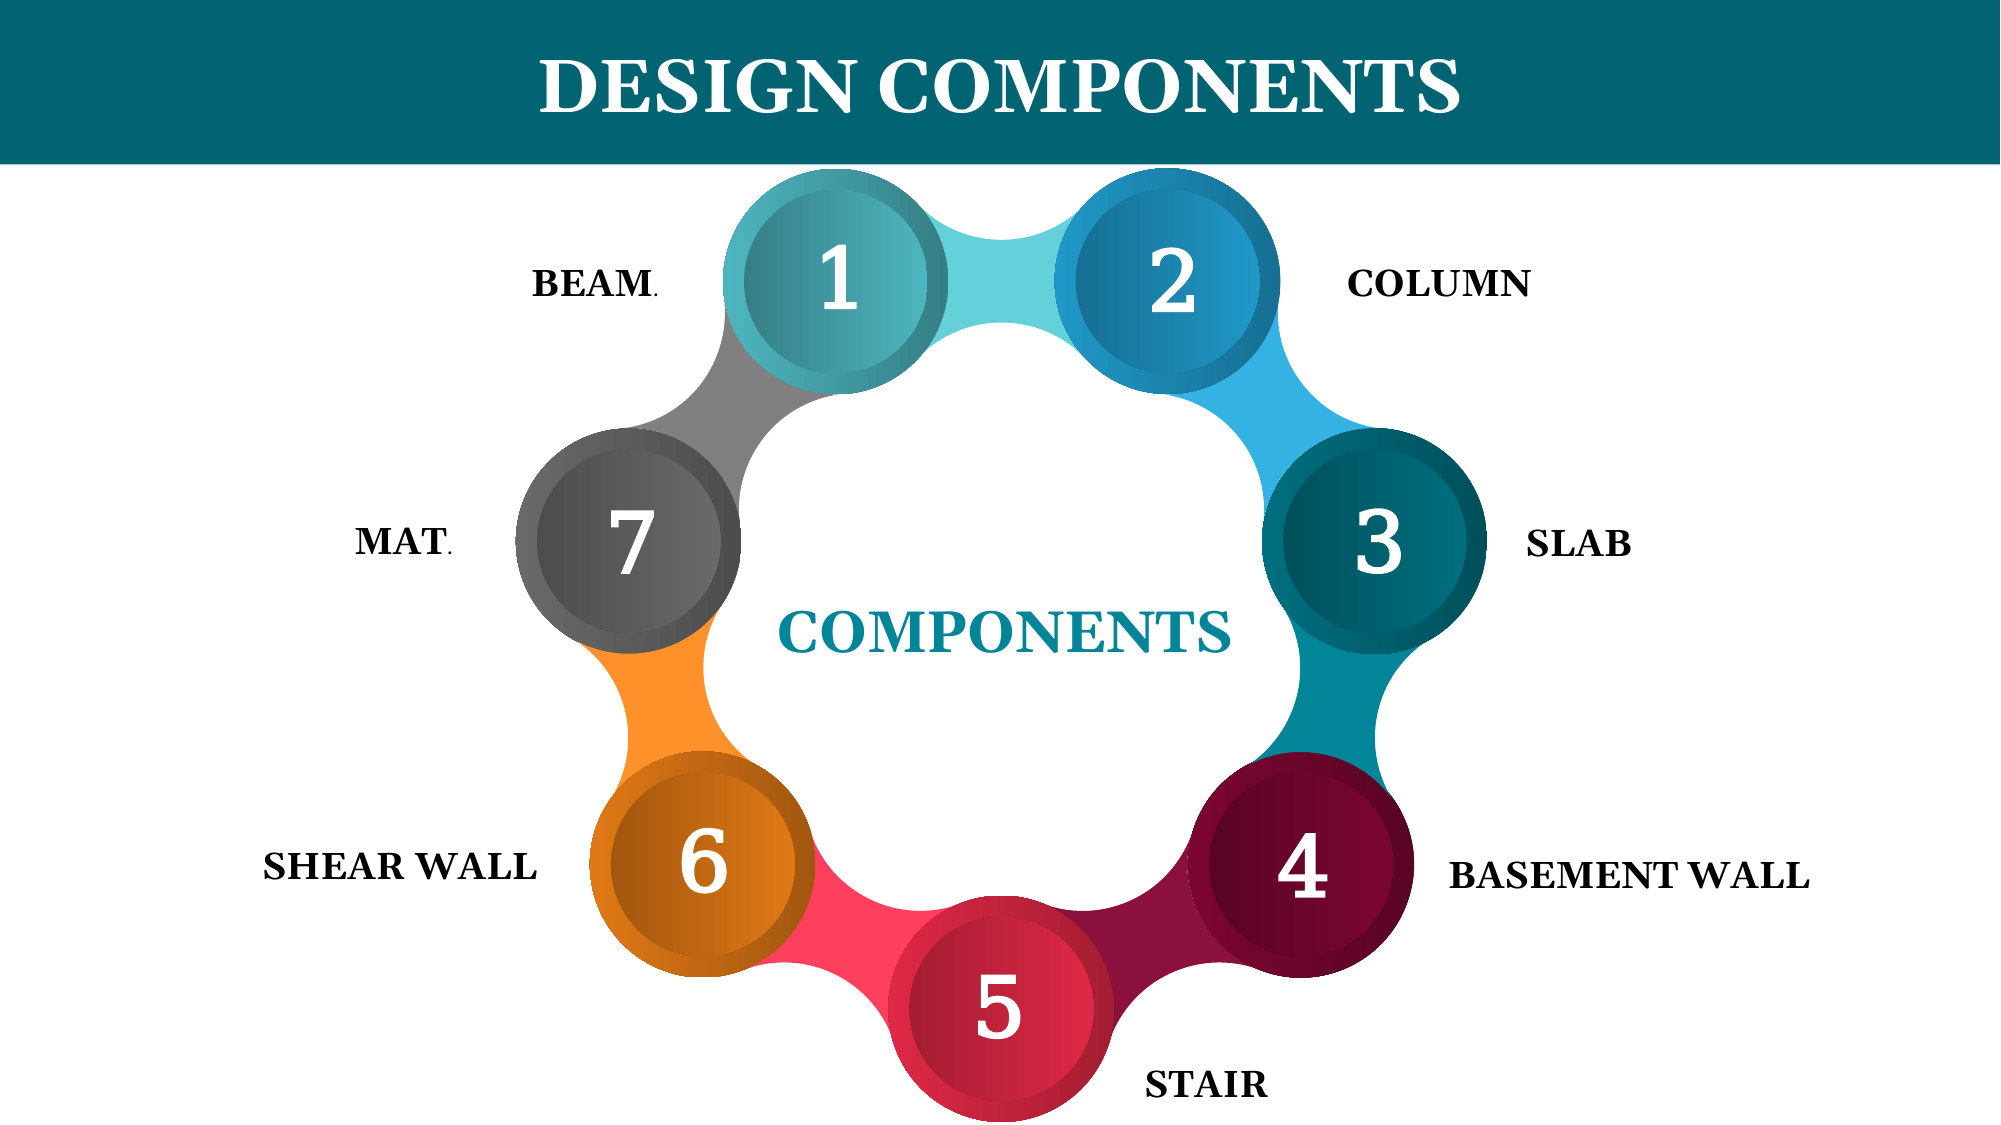

DESIGN COMPONENTS

1
2
BEAM.
COLUMN

3
7
MAT.
SLAB
COMPONENTS

6
4
SHEAR WALL

 BASEMENT WALL

5
STAIR